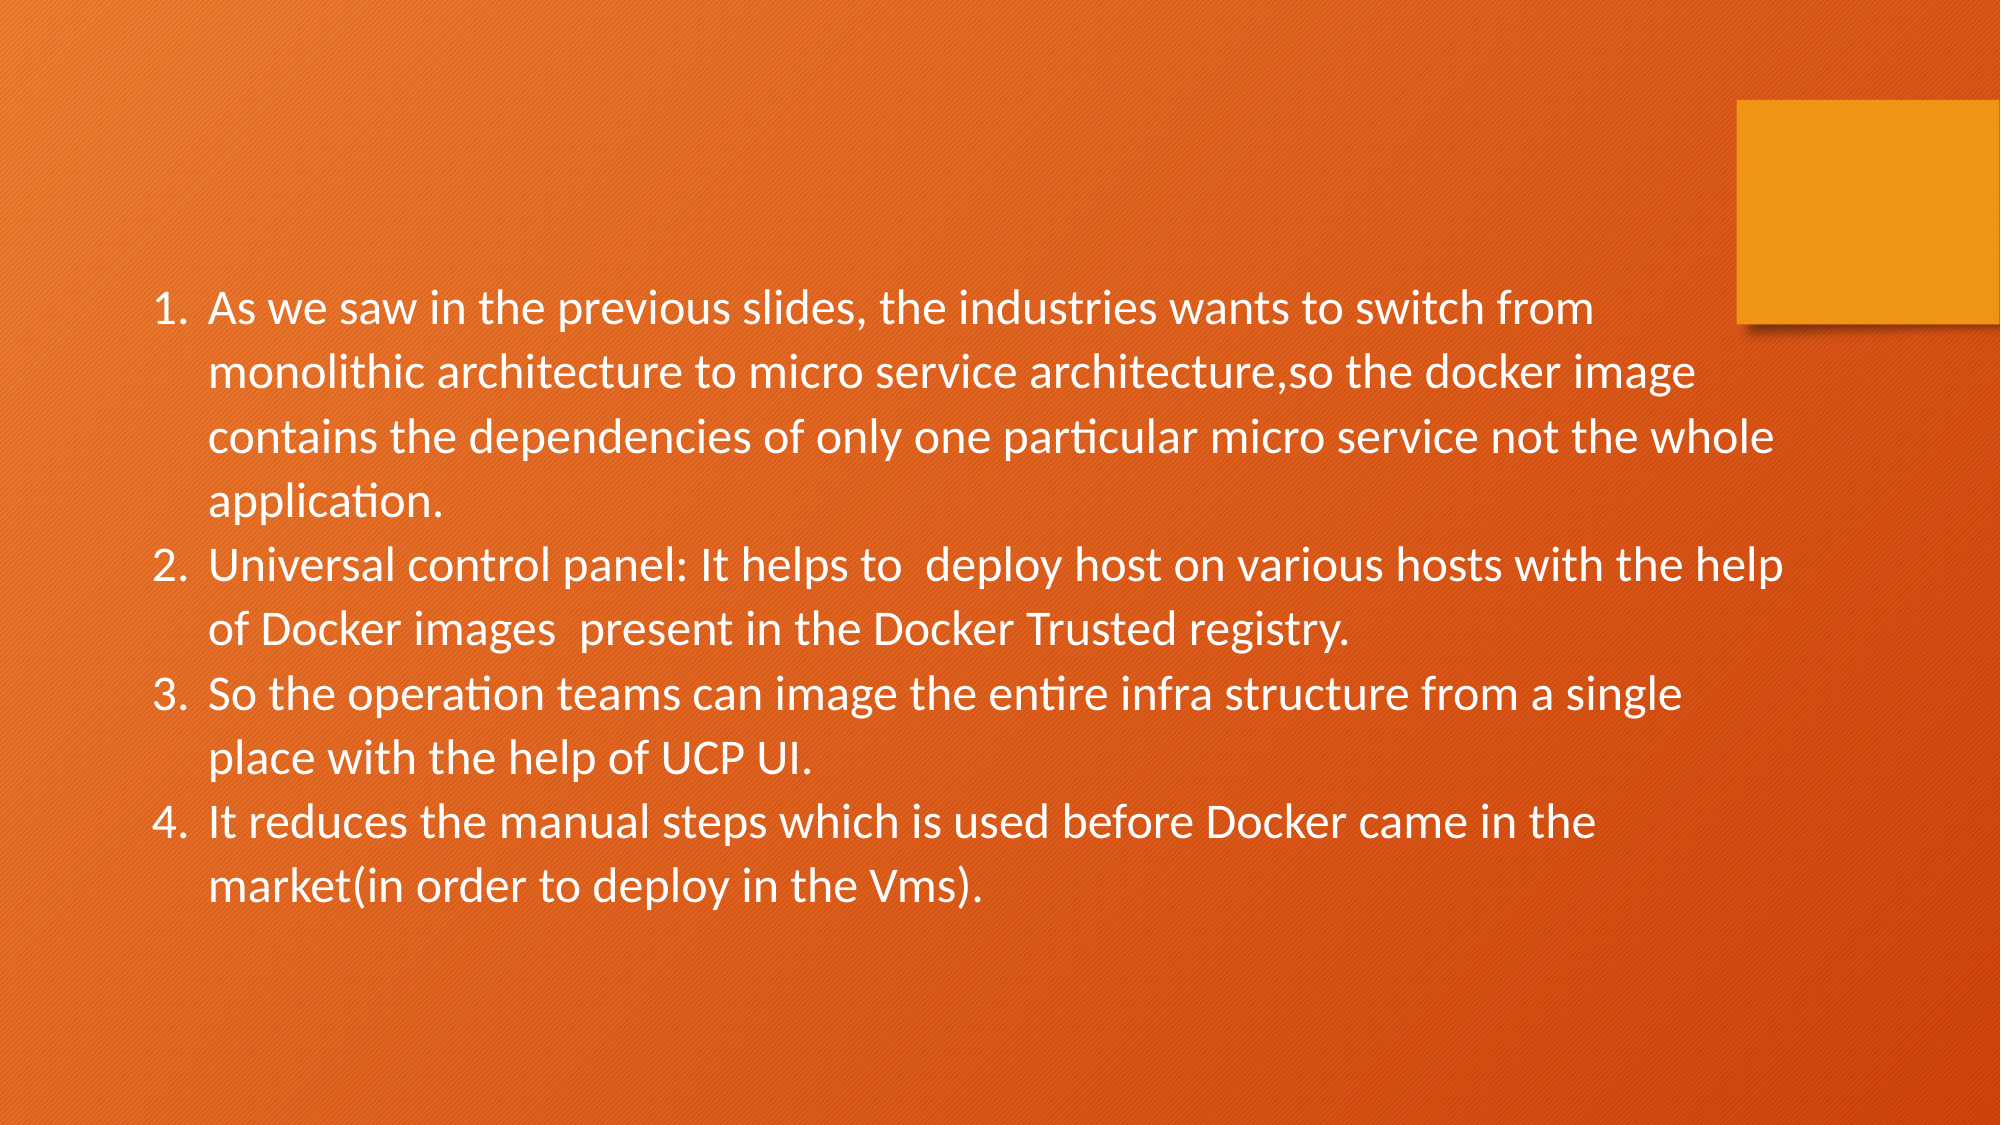

As we saw in the previous slides, the industries wants to switch from monolithic architecture to micro service architecture,so the docker image contains the dependencies of only one particular micro service not the whole application.
Universal control panel: It helps to  deploy host on various hosts with the help of Docker images  present in the Docker Trusted registry.
So the operation teams can image the entire infra structure from a single place with the help of UCP UI.
It reduces the manual steps which is used before Docker came in the market(in order to deploy in the Vms).